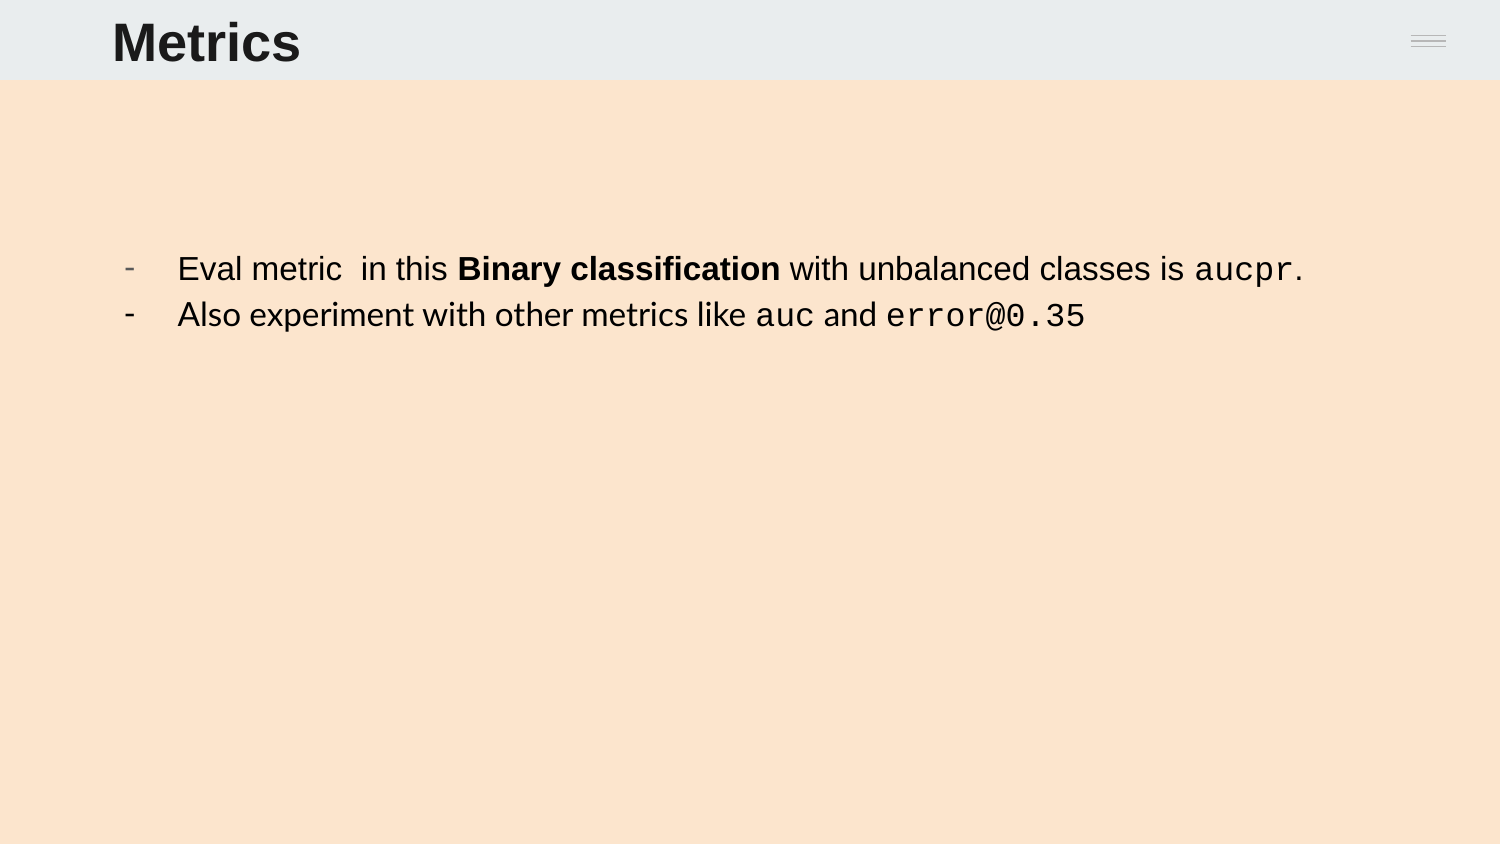

# Metrics

Eval metric  in this Binary classification with unbalanced classes is aucpr.
Also experiment with other metrics like auc and error@0.35